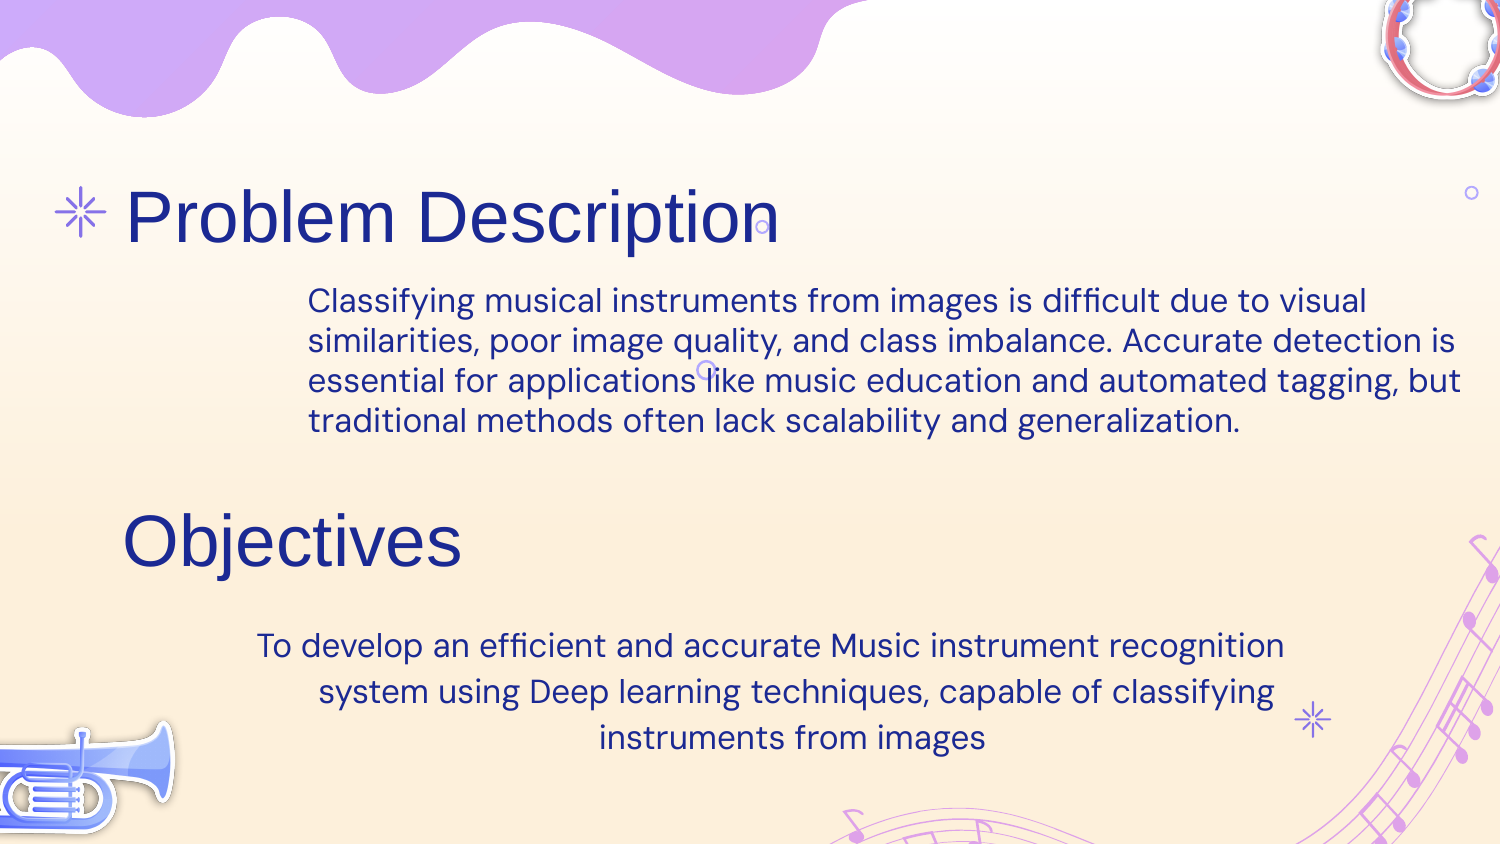

# Problem Description

Classifying musical instruments from images is difficult due to visual similarities, poor image quality, and class imbalance. Accurate detection is essential for applications like music education and automated tagging, but traditional methods often lack scalability and generalization.

Objectives
To develop an efficient and accurate Music instrument recognition system using Deep learning techniques, capable of classifying instruments from images